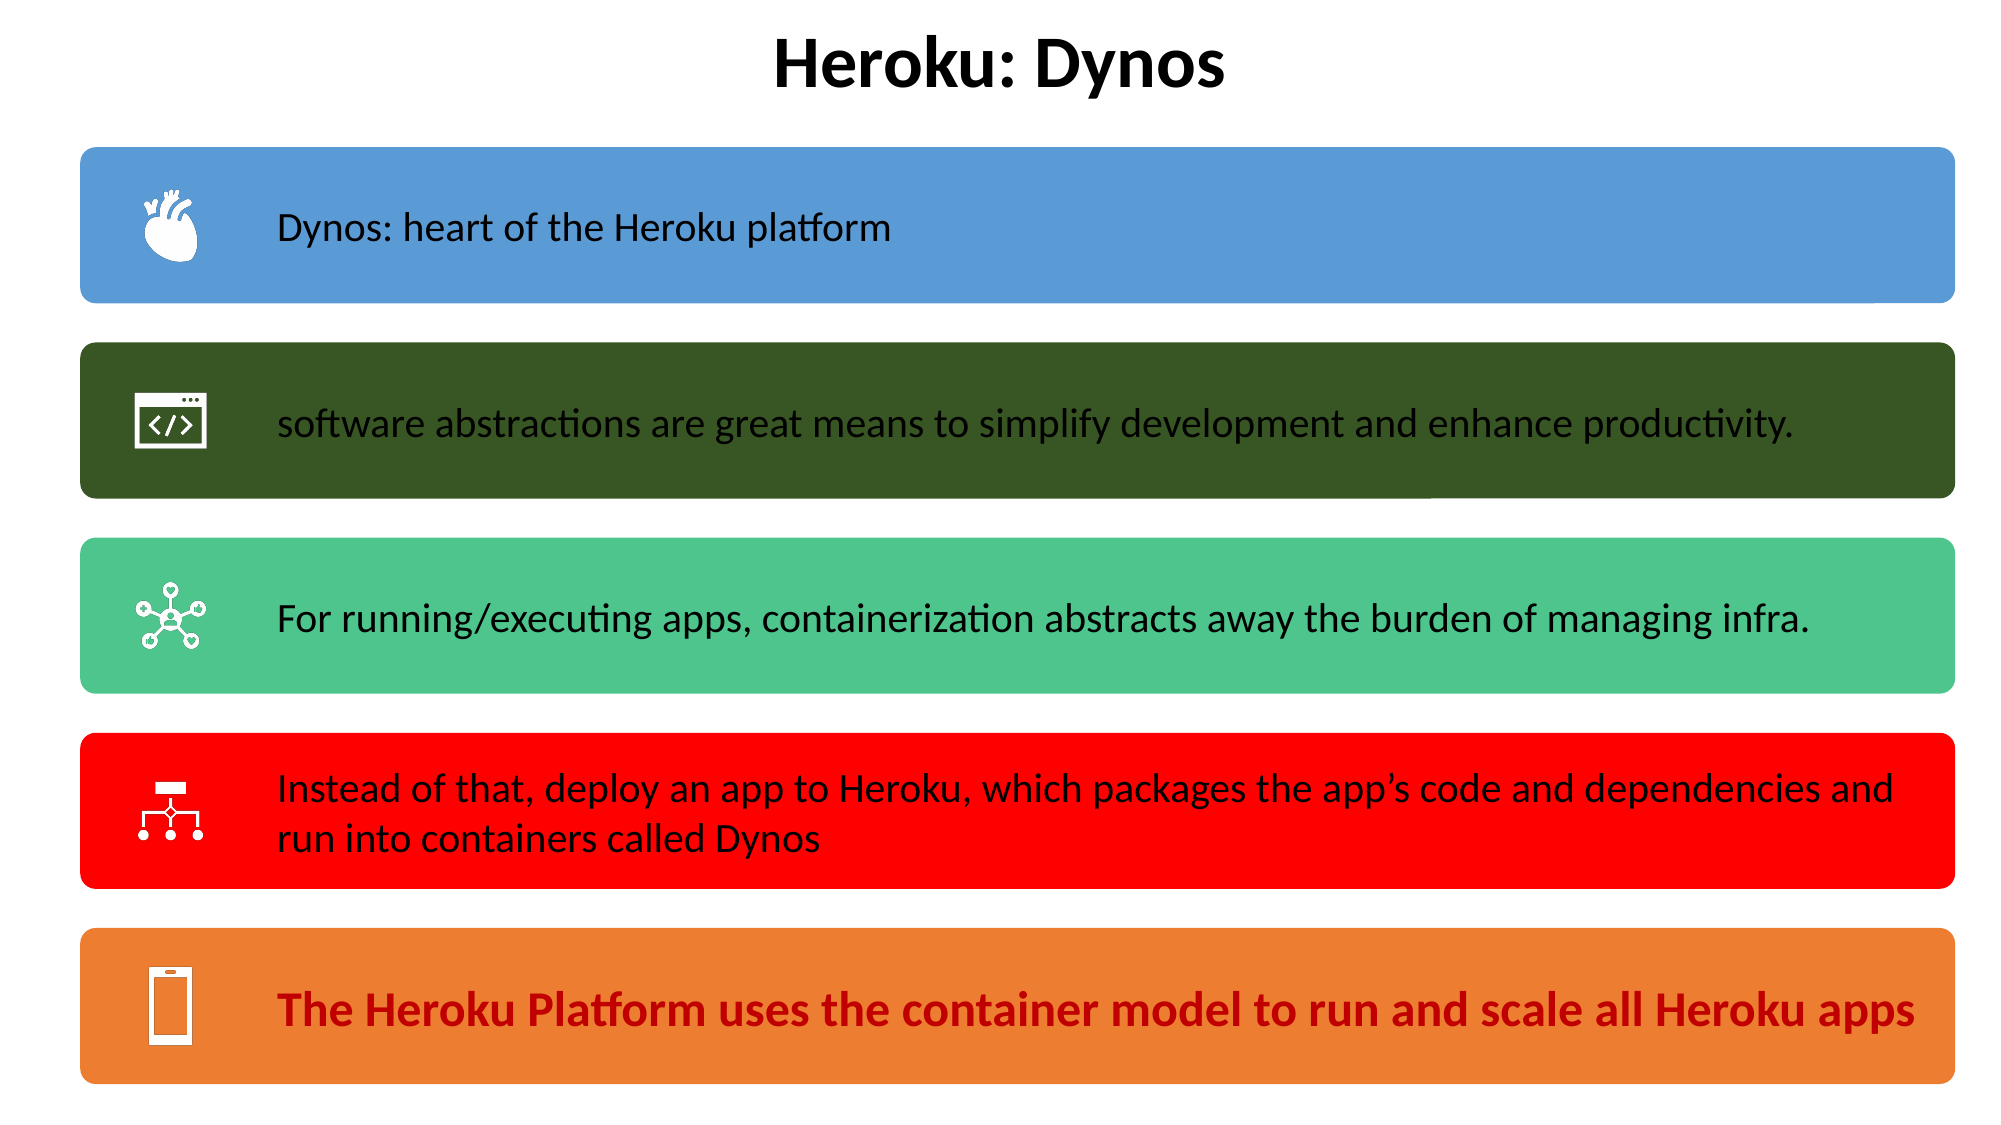

# Heroku: Dynos
Dynos: heart of the Heroku platform
software abstractions are great means to simplify development and enhance productivity.
For running/executing apps, containerization abstracts away the burden of managing infra.
Instead of that, deploy an app to Heroku, which packages the app’s code and dependencies and run into containers called Dynos
The Heroku Platform uses the container model to run and scale all Heroku apps